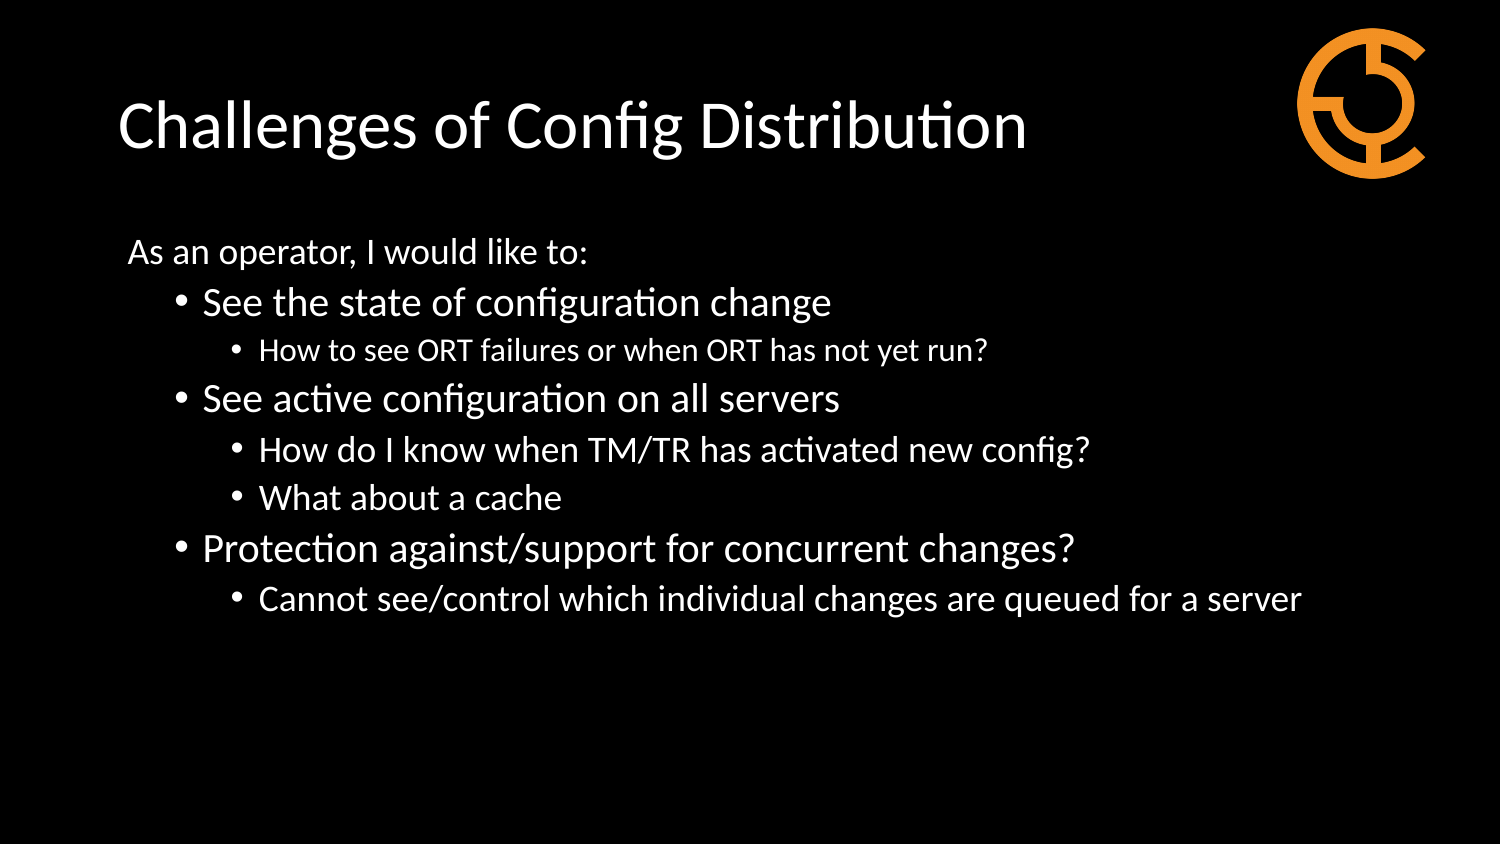

# Challenges of Config Distribution
As an operator, I would like to:
See the state of configuration change
How to see ORT failures or when ORT has not yet run?
See active configuration on all servers
How do I know when TM/TR has activated new config?
What about a cache
Protection against/support for concurrent changes?
Cannot see/control which individual changes are queued for a server